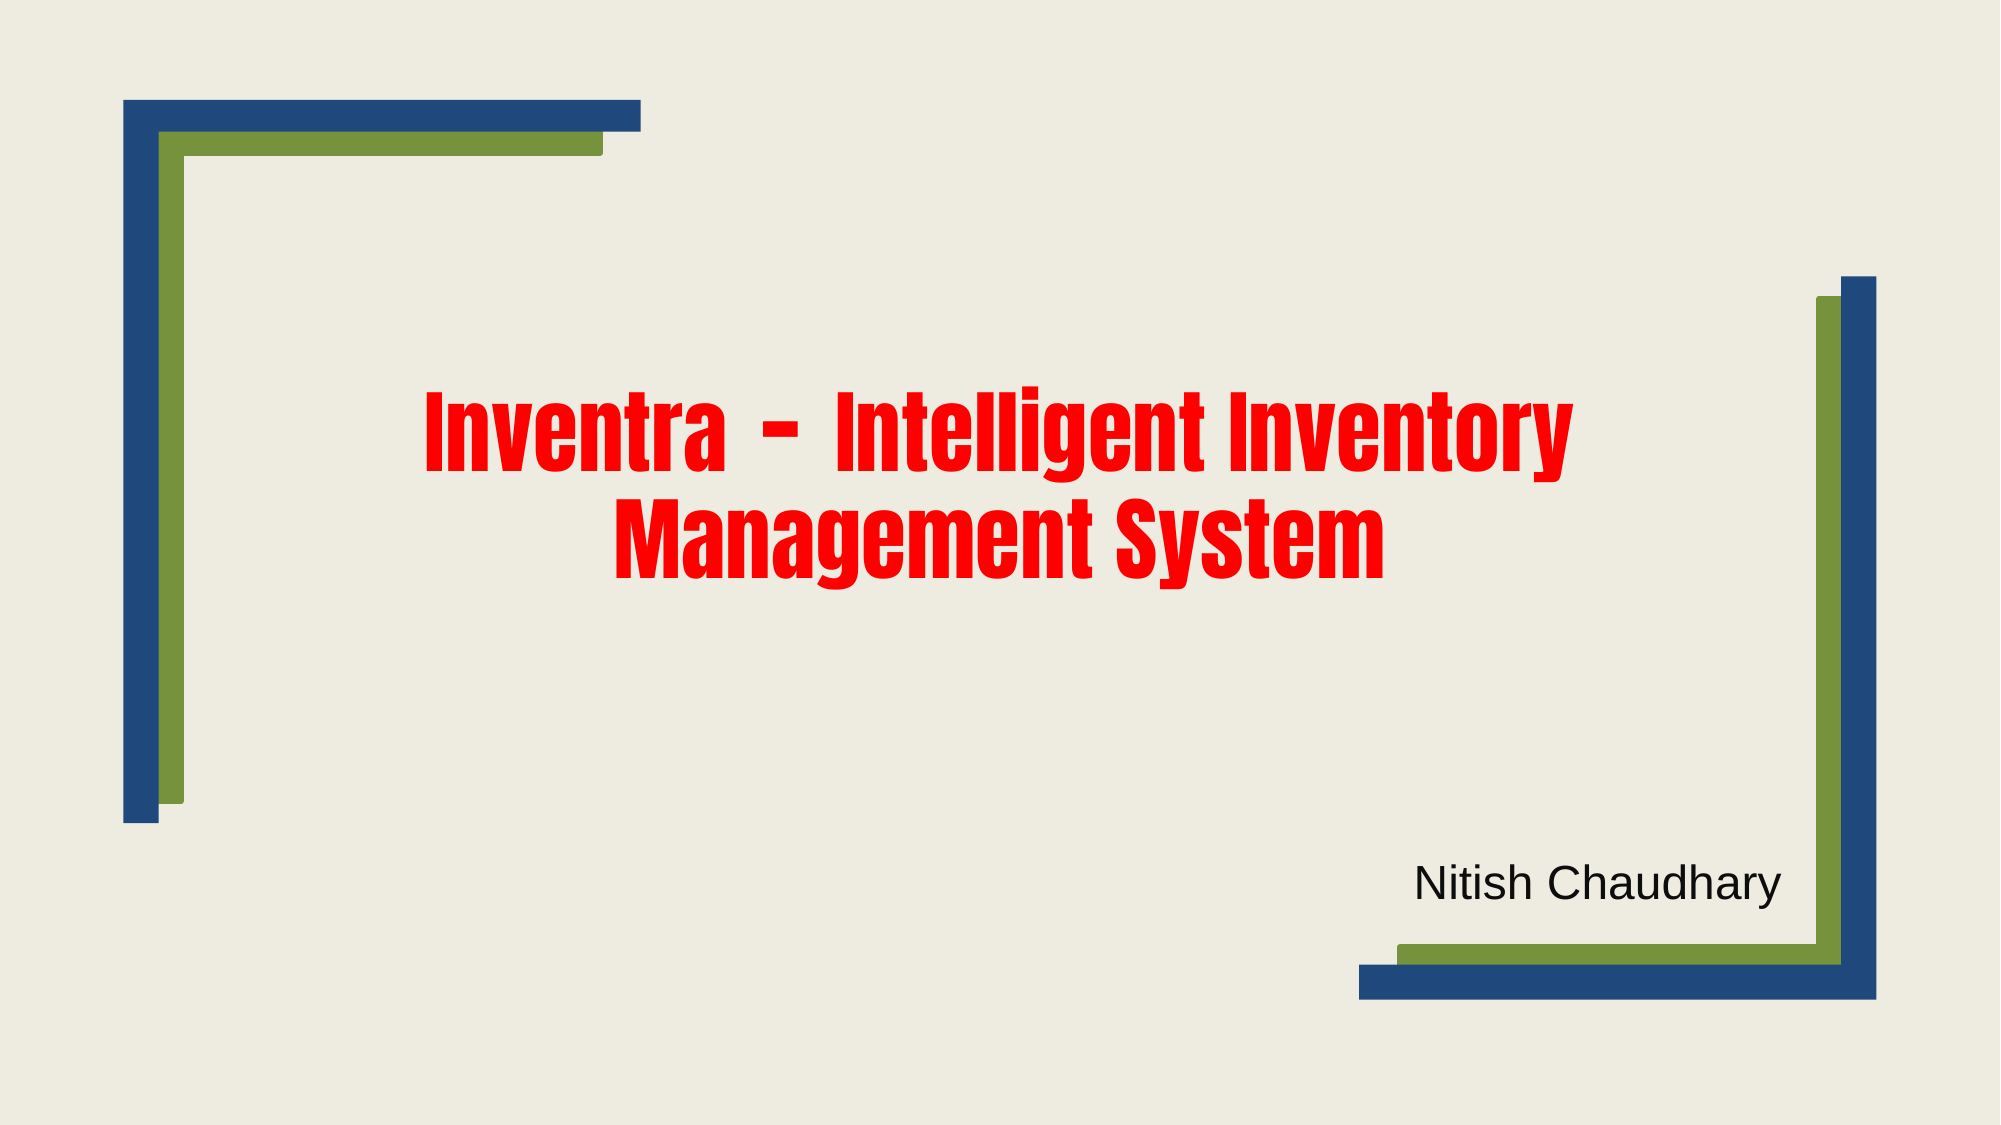

# Inventra – Intelligent Inventory Management System
Nitish Chaudhary